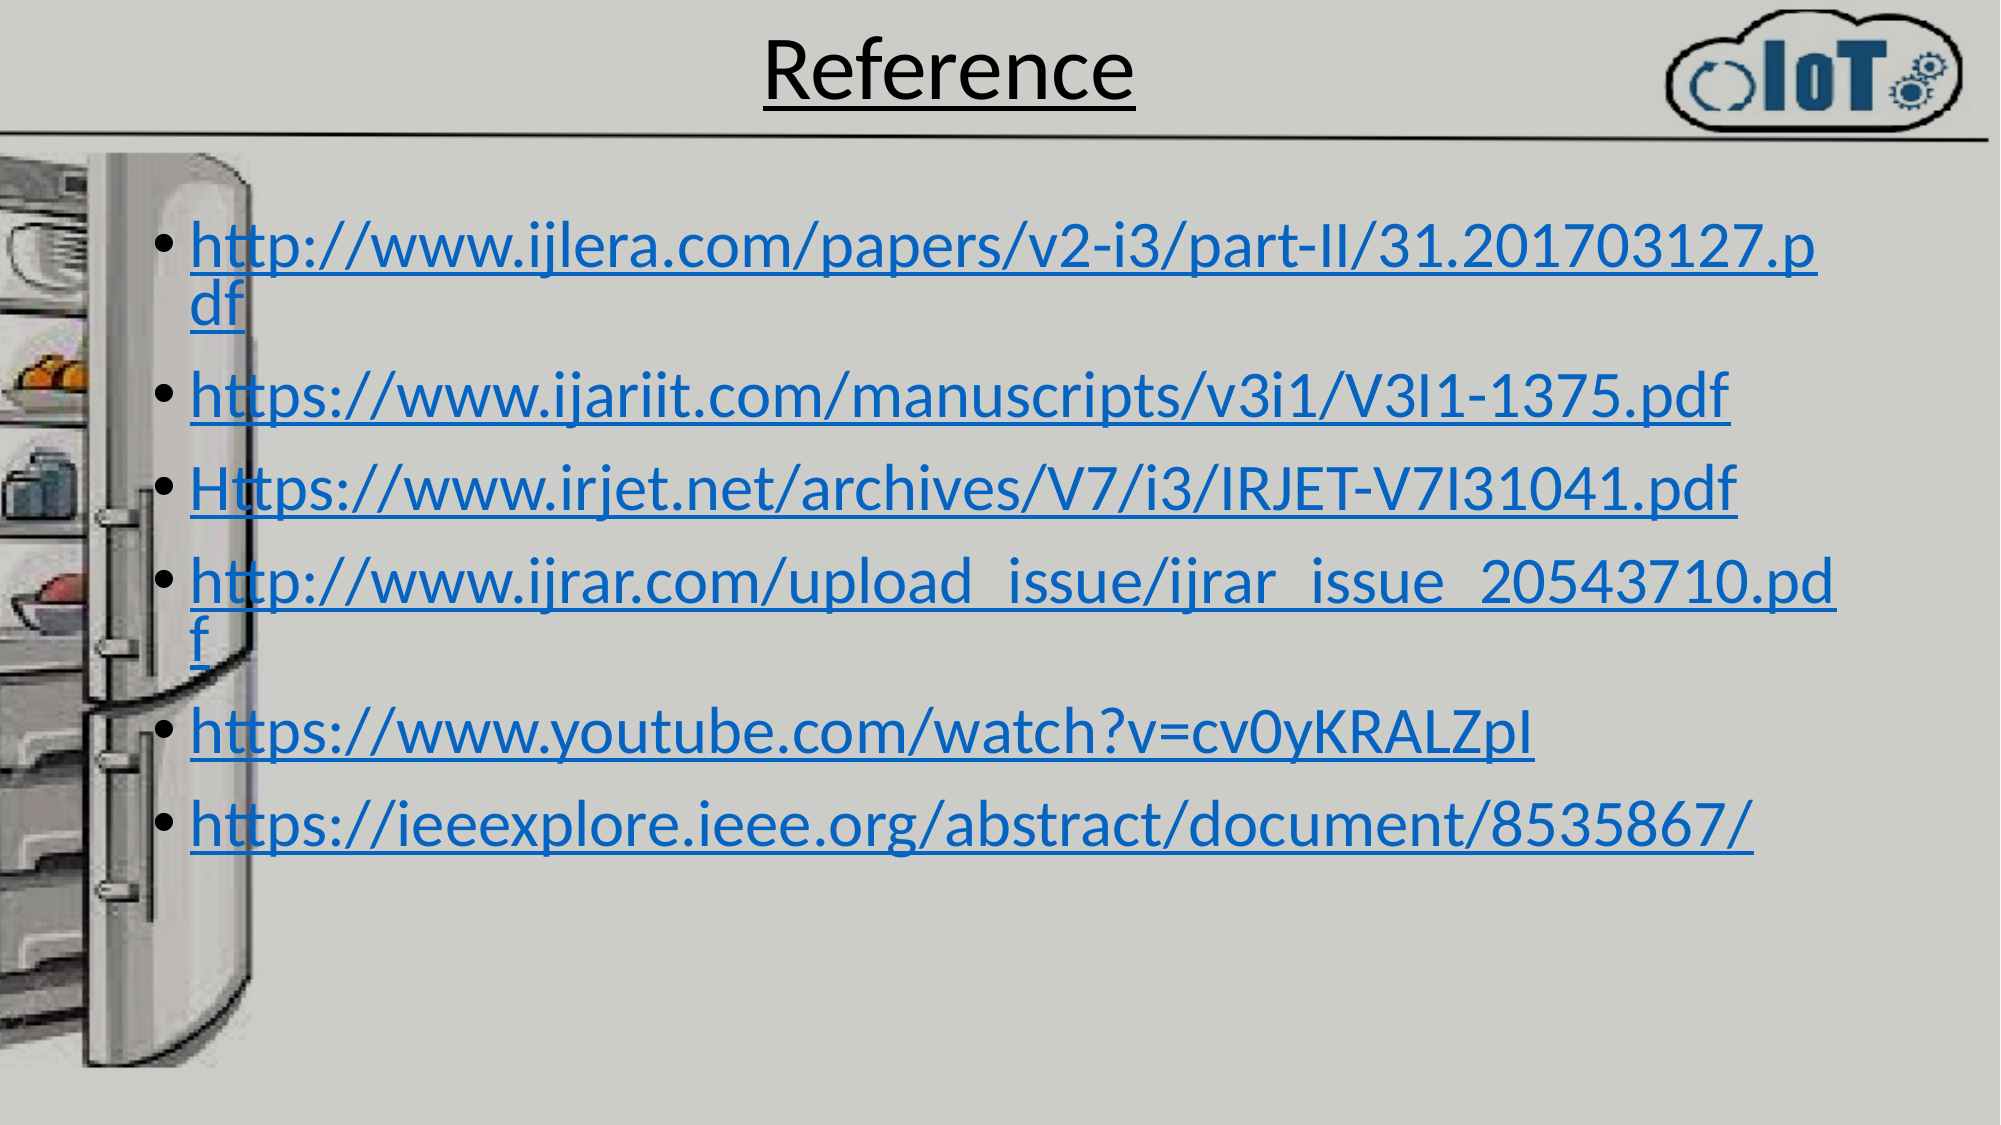

# Reference
http://www.ijlera.com/papers/v2-i3/part-II/31.201703127.pdf
https://www.ijariit.com/manuscripts/v3i1/V3I1-1375.pdf
Https://www.irjet.net/archives/V7/i3/IRJET-V7I31041.pdf
http://www.ijrar.com/upload_issue/ijrar_issue_20543710.pdf
https://www.youtube.com/watch?v=cv0yKRALZpI
https://ieeexplore.ieee.org/abstract/document/8535867/